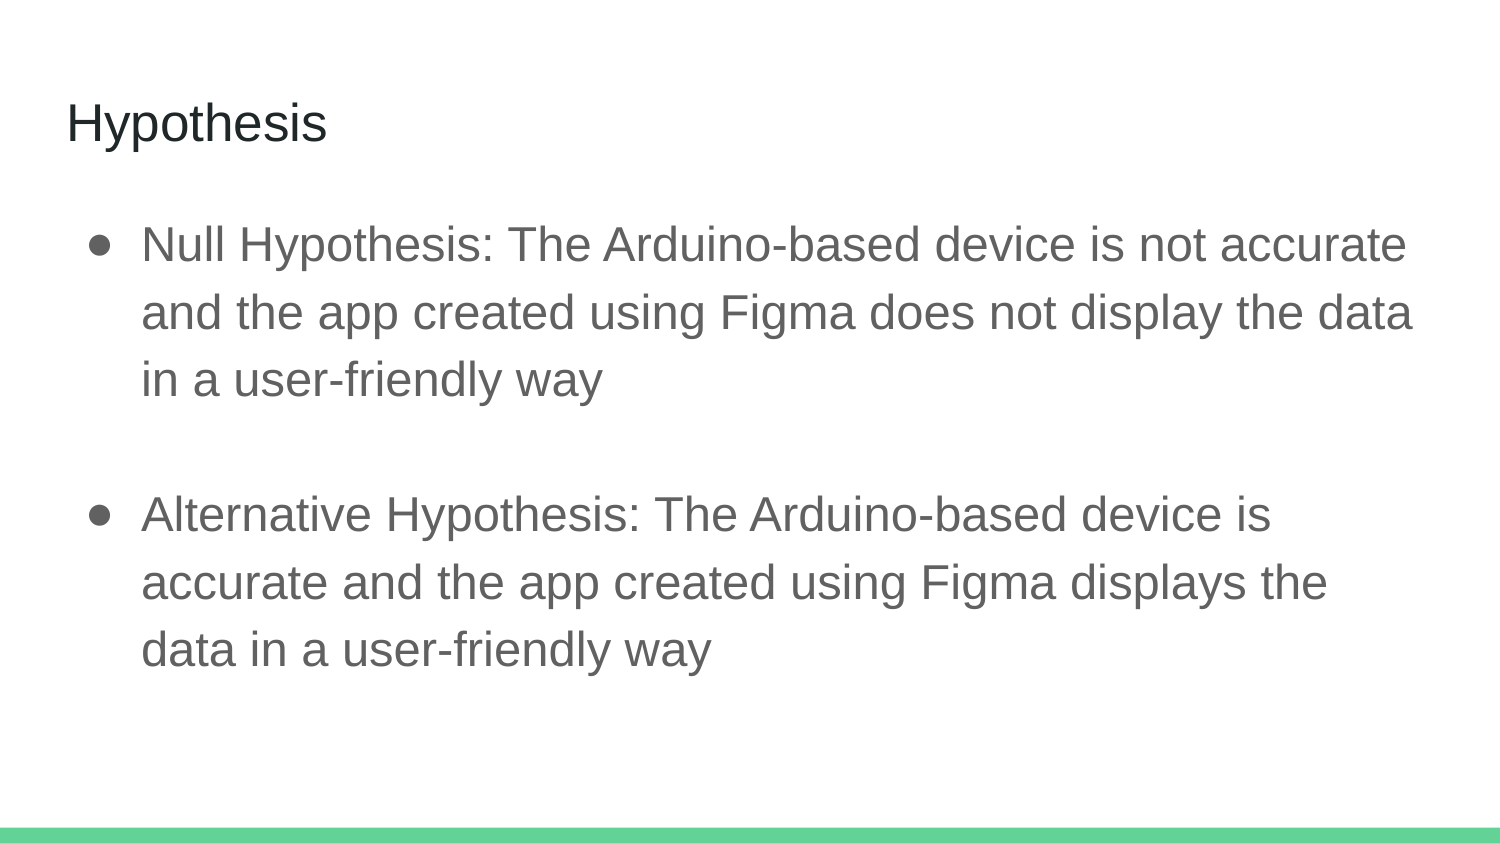

# Hypothesis
Null Hypothesis: The Arduino-based device is not accurate and the app created using Figma does not display the data in a user-friendly way

Alternative Hypothesis: The Arduino-based device is accurate and the app created using Figma displays the data in a user-friendly way